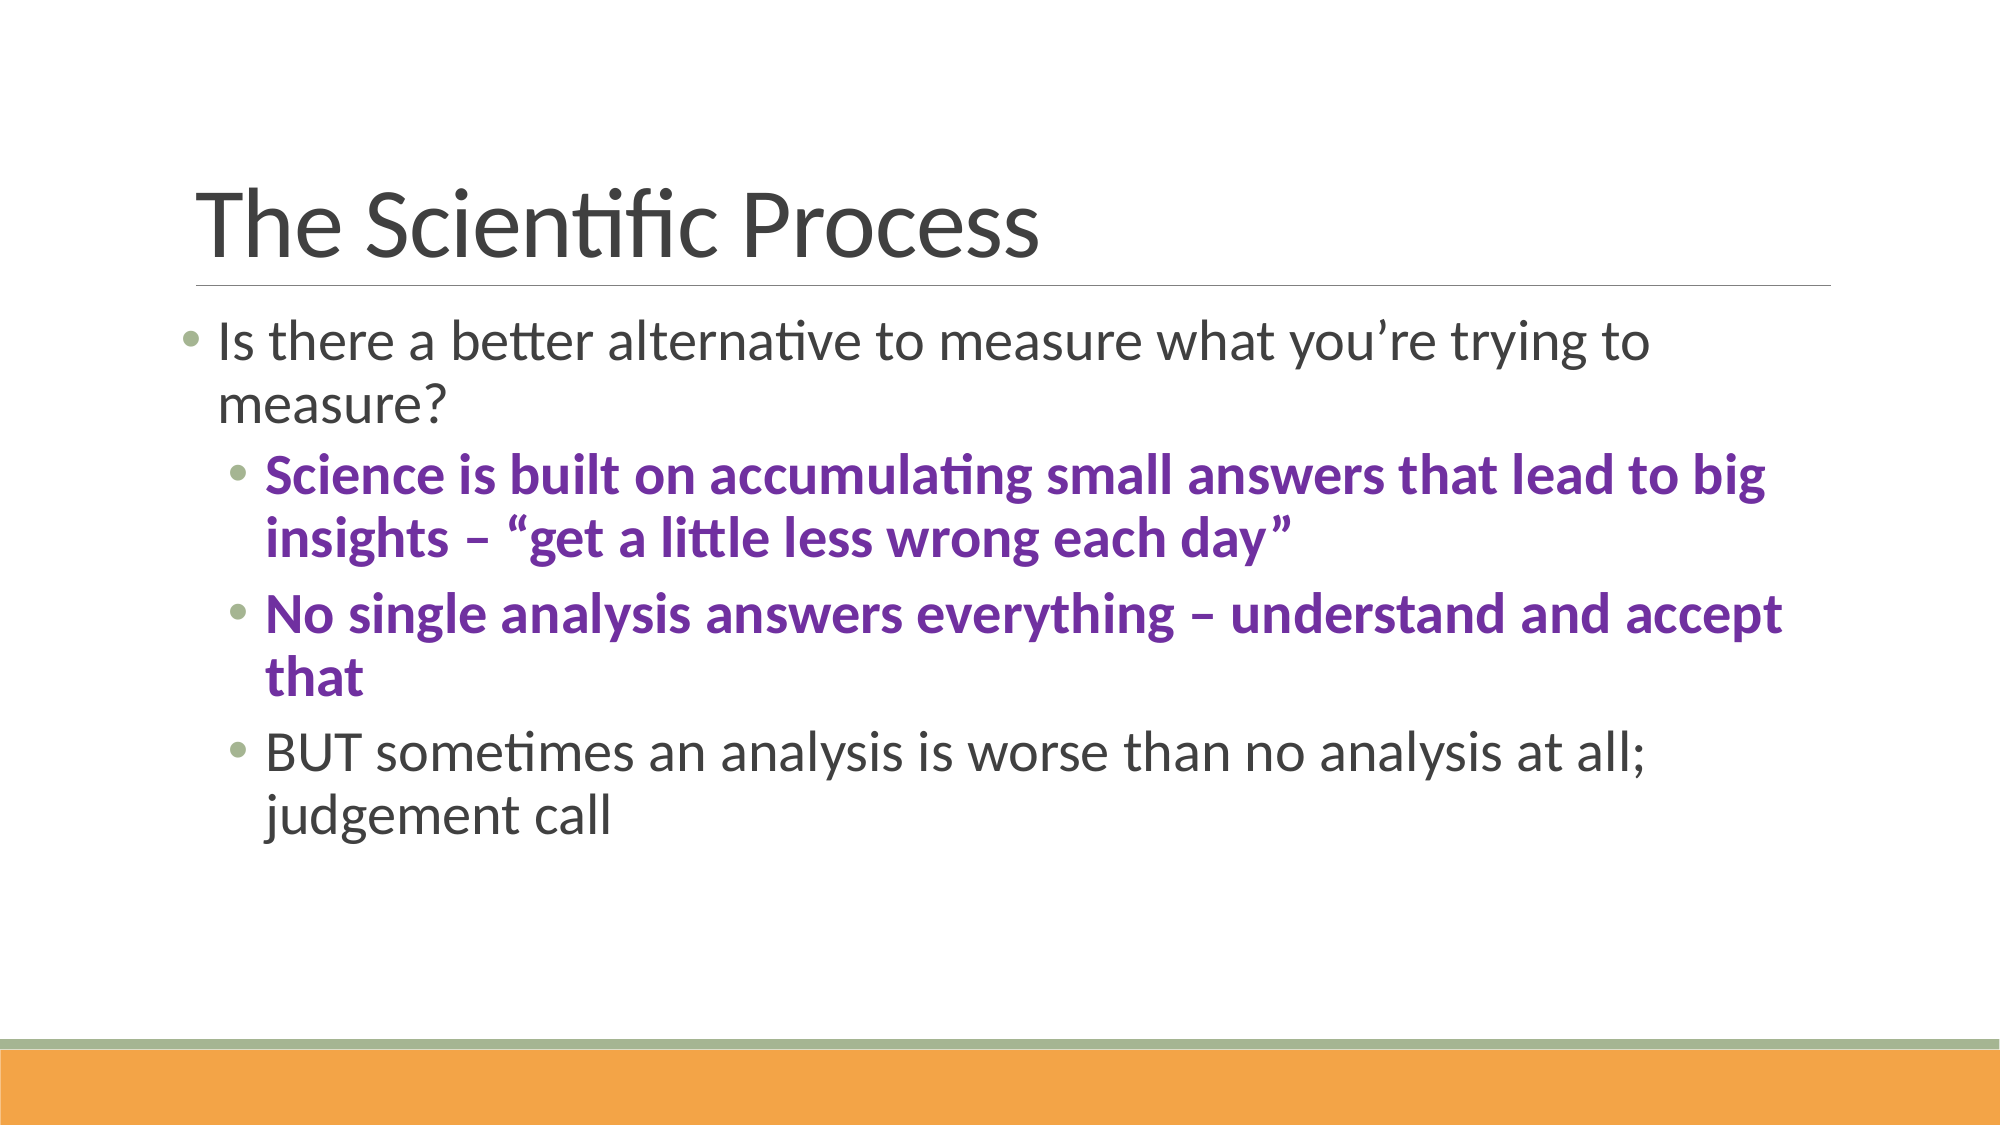

# The Scientific Process
Is there a better alternative to measure what you’re trying to measure?
Science is built on accumulating small answers that lead to big insights – “get a little less wrong each day”
No single analysis answers everything – understand and accept that
BUT sometimes an analysis is worse than no analysis at all; judgement call